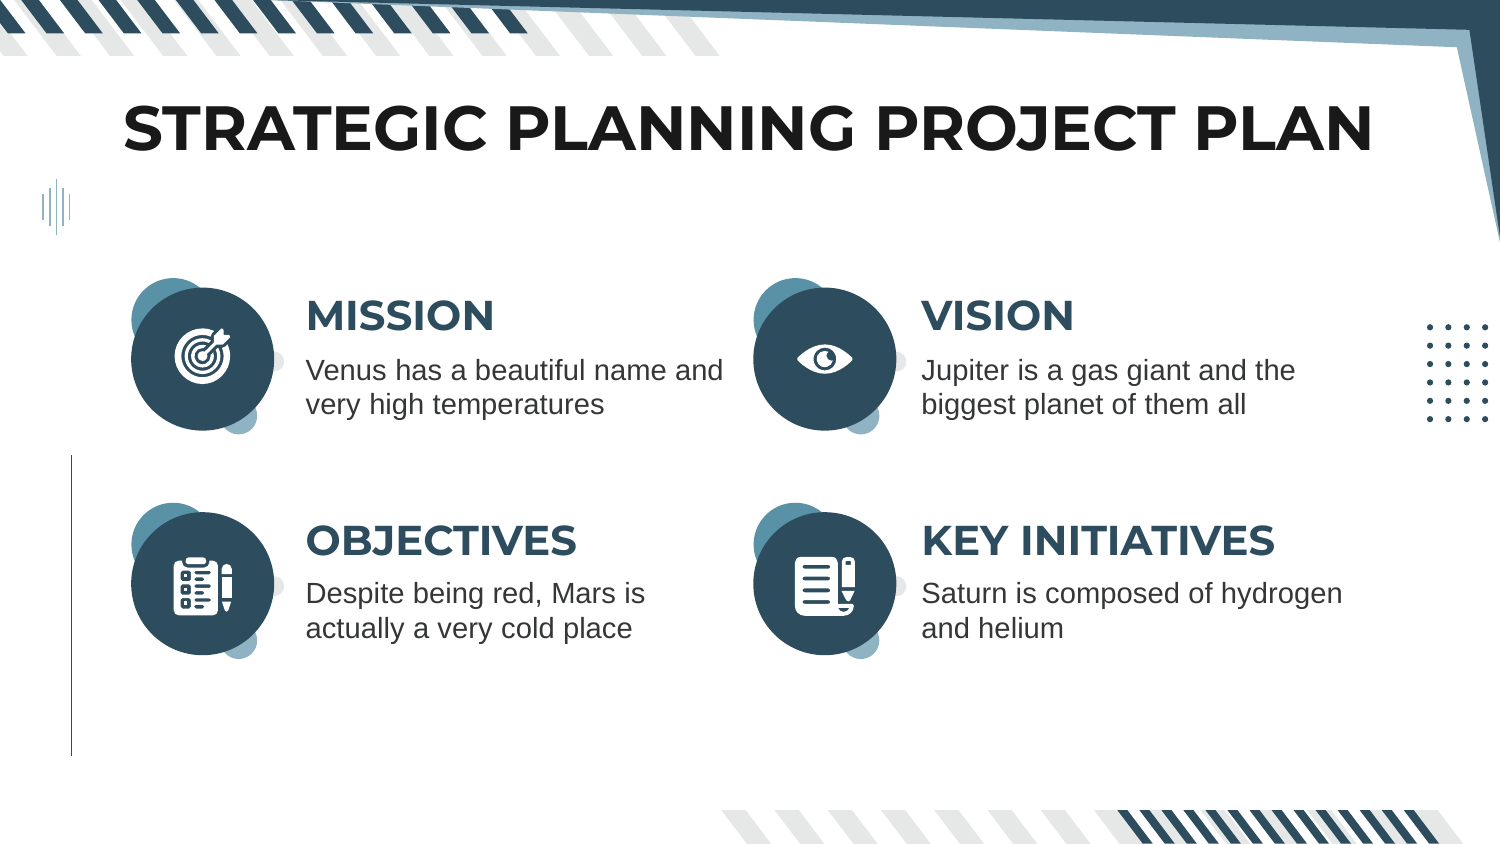

# STRATEGIC PLANNING PROJECT PLAN

MISSION
VISION

Venus has a beautiful name and very high temperatures
Jupiter is a gas giant and the biggest planet of them all

OBJECTIVES
KEY INITIATIVES

Despite being red, Mars is actually a very cold place
Saturn is composed of hydrogen and helium